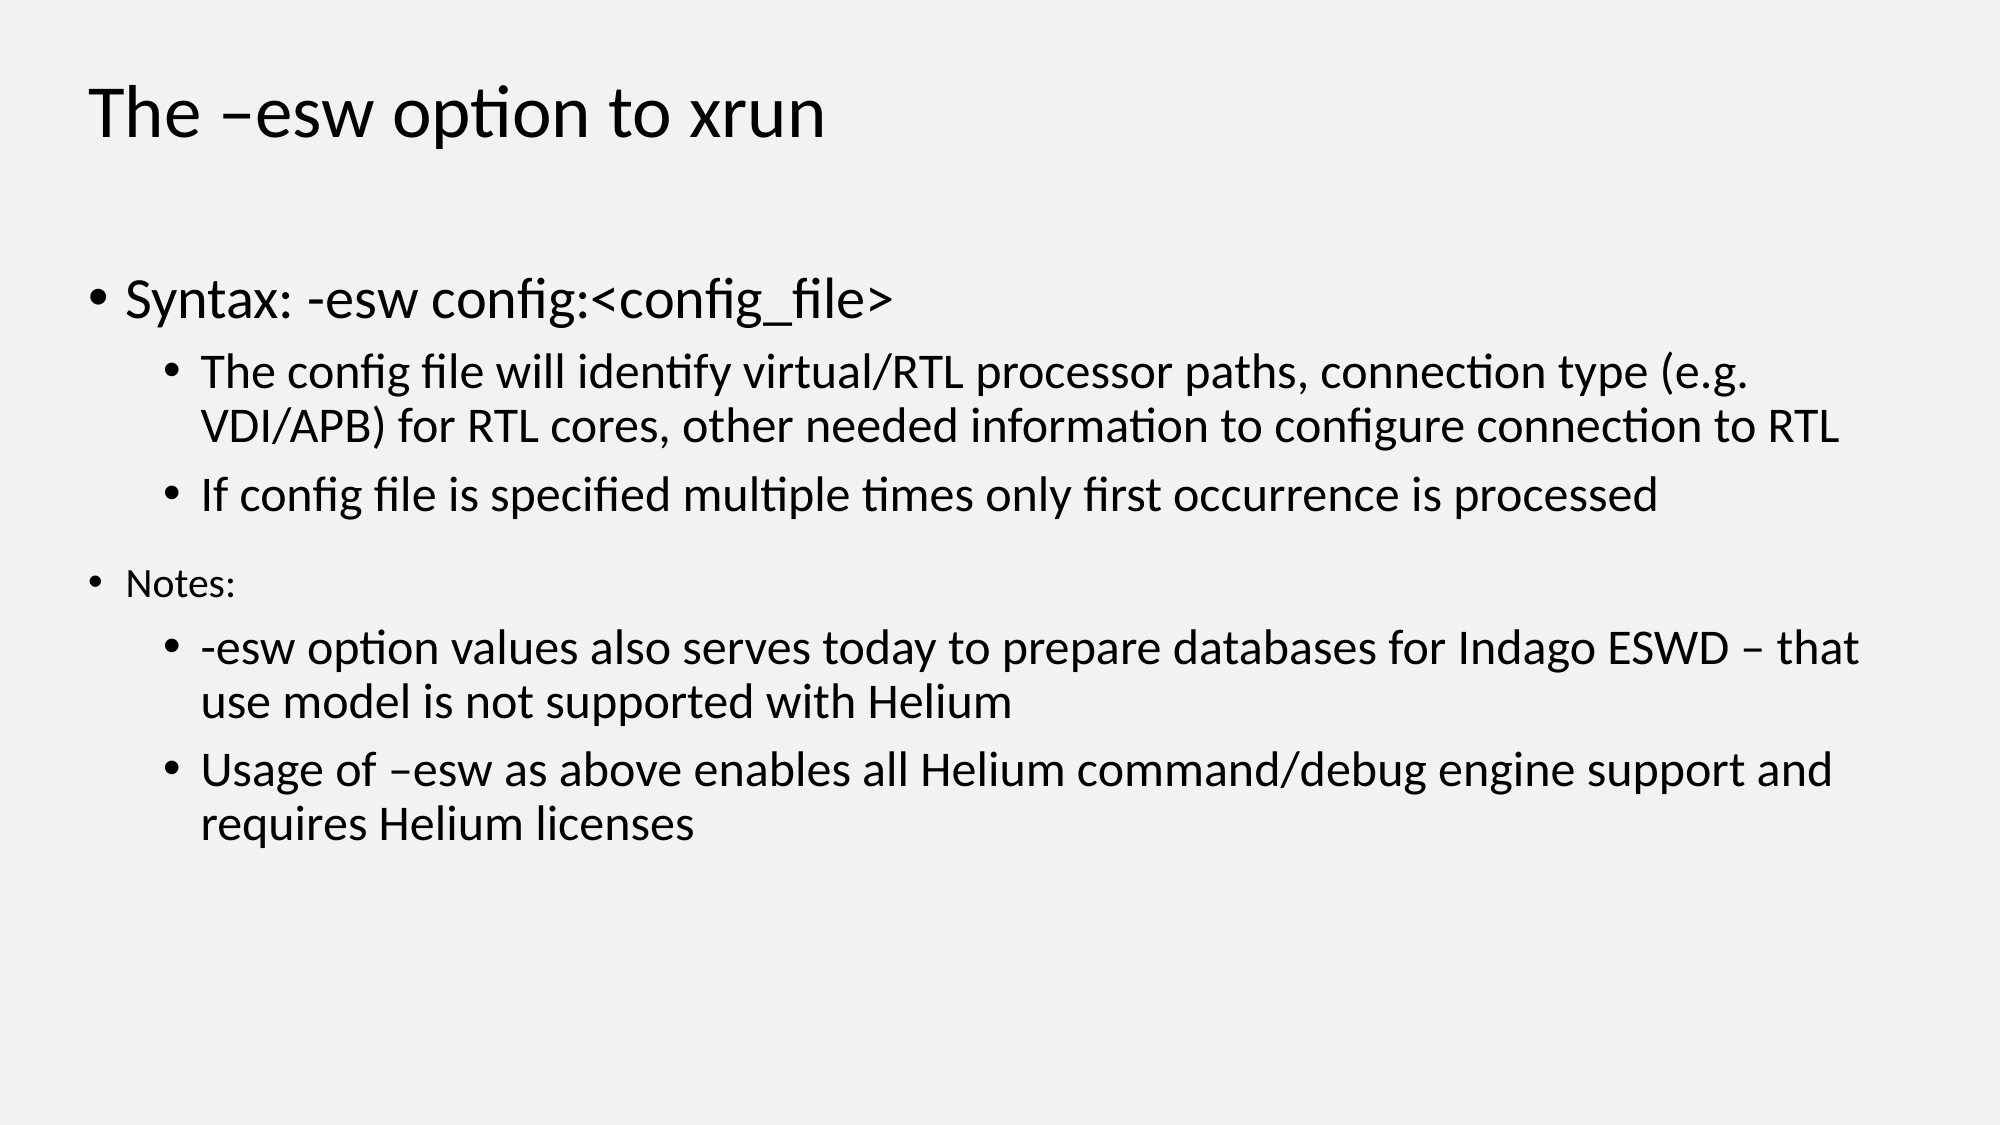

# The –esw option to xrun
Syntax: -esw config:<config_file>
The config file will identify virtual/RTL processor paths, connection type (e.g. VDI/APB) for RTL cores, other needed information to configure connection to RTL
If config file is specified multiple times only first occurrence is processed
Notes:
-esw option values also serves today to prepare databases for Indago ESWD – that use model is not supported with Helium
Usage of –esw as above enables all Helium command/debug engine support and requires Helium licenses